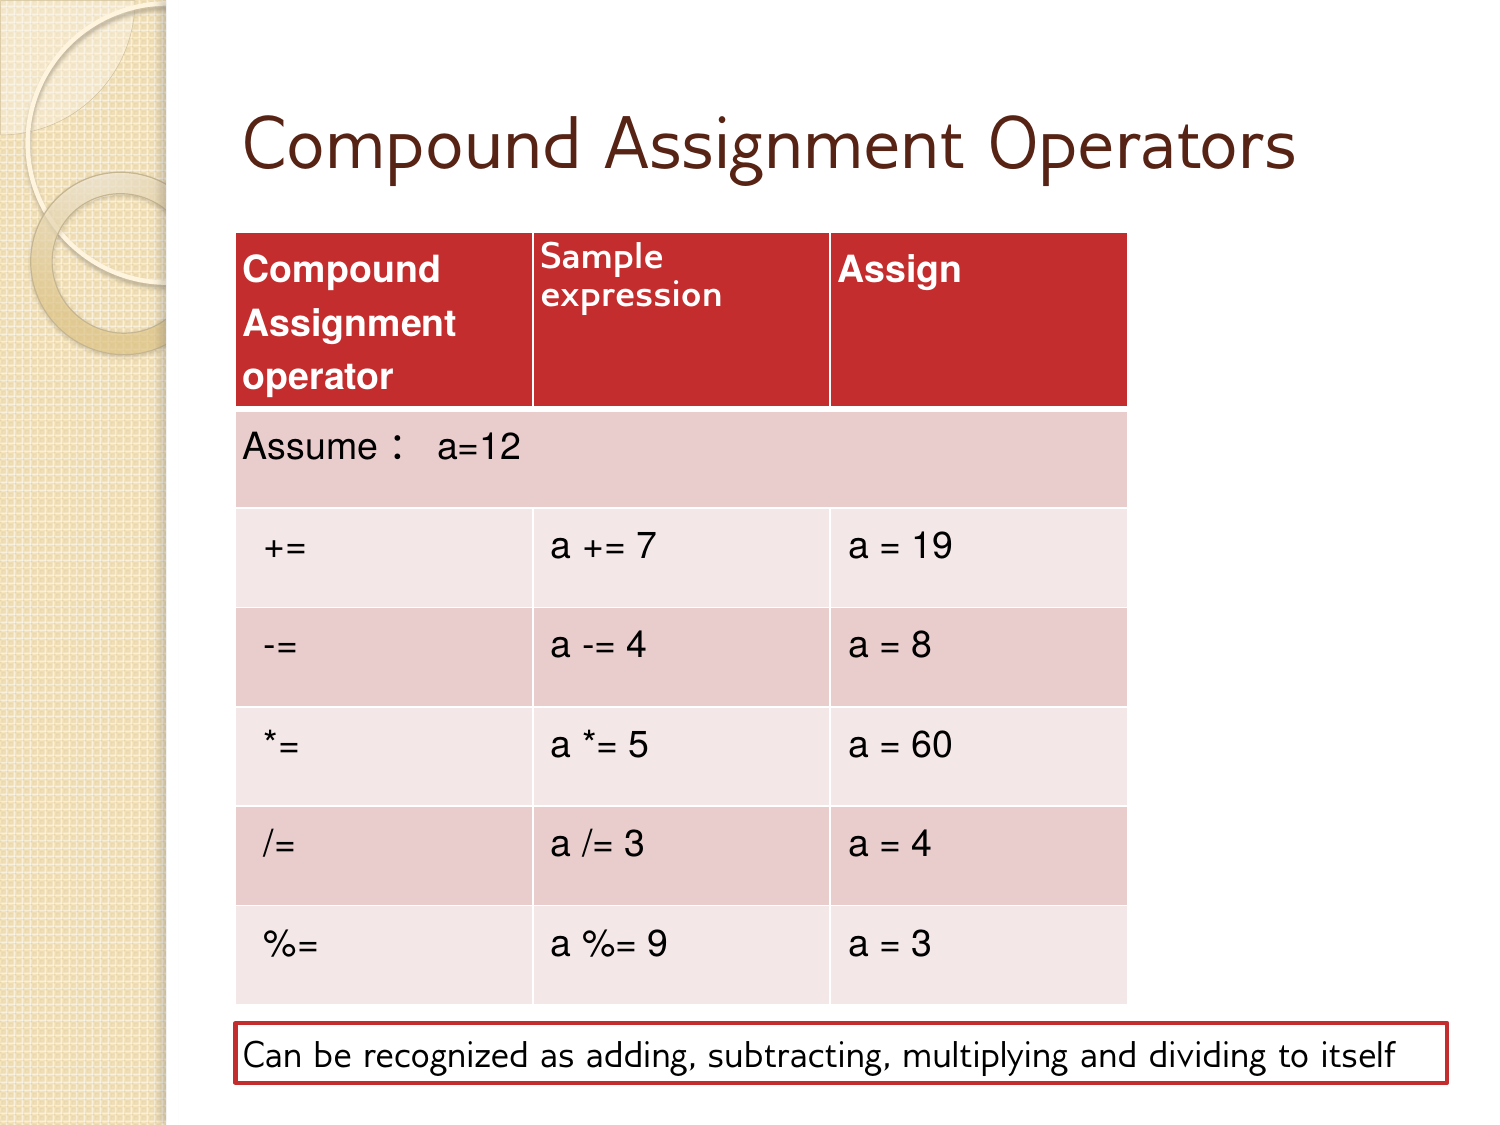

# Compound Assignment Operators
| Compound Assignment operator | Sample expression | Assign |
| --- | --- | --- |
| Assume：a=12 |  |  |
| += | a += 7 | a = 19 |
| -= | a -= 4 | a = 8 |
| \*= | a \*= 5 | a = 60 |
| /= | a /= 3 | a = 4 |
| %= | a %= 9 | a = 3 |
Can be recognized as adding, subtracting, multiplying and dividing to itself